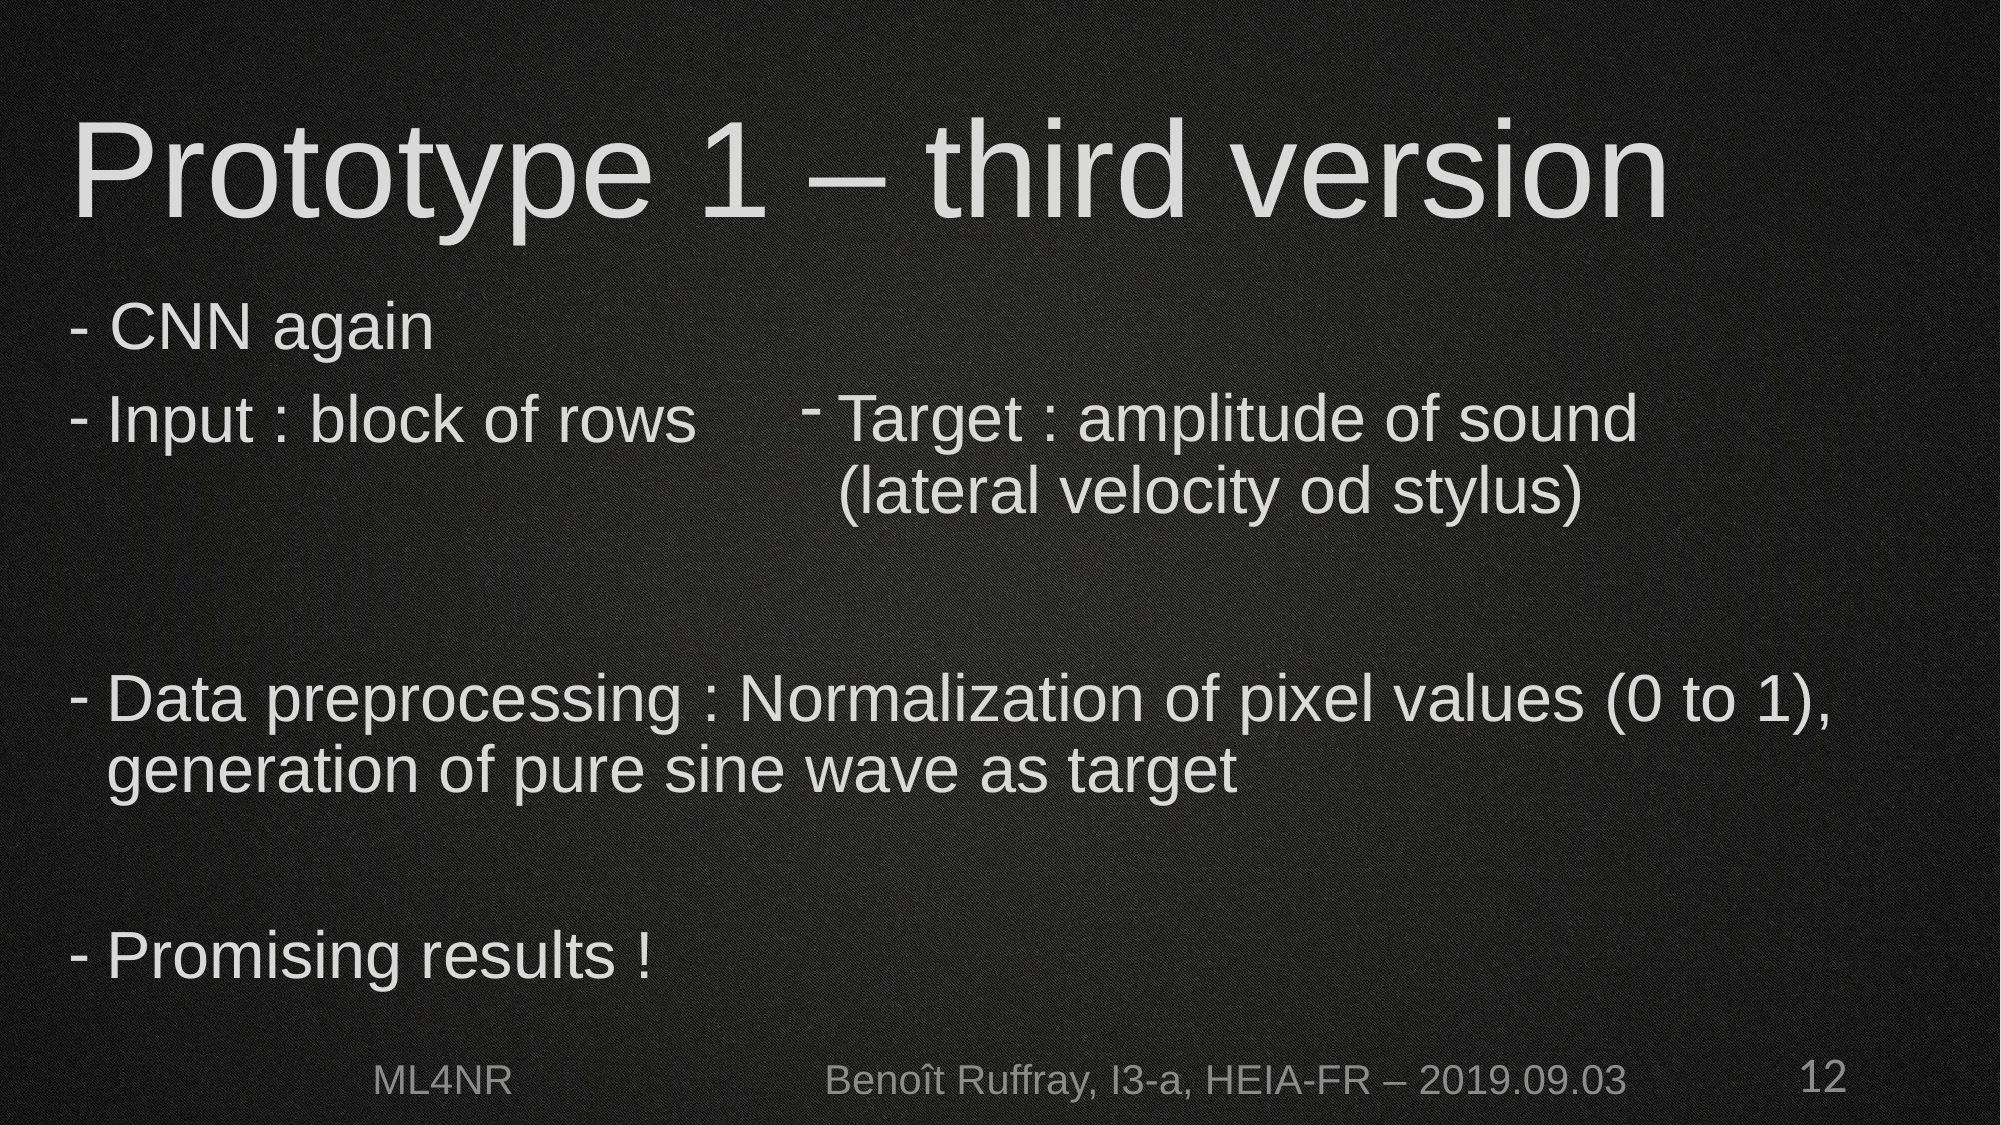

# Prototype 1 – third version
- CNN again
Input : block of rows

Data preprocessing : Normalization of pixel values (0 to 1), generation of pure sine wave as target

Promising results !
Target : amplitude of sound (lateral velocity od stylus)
ML4NR                           Benoît Ruffray, I3-a, HEIA-FR – 2019.09.03
12